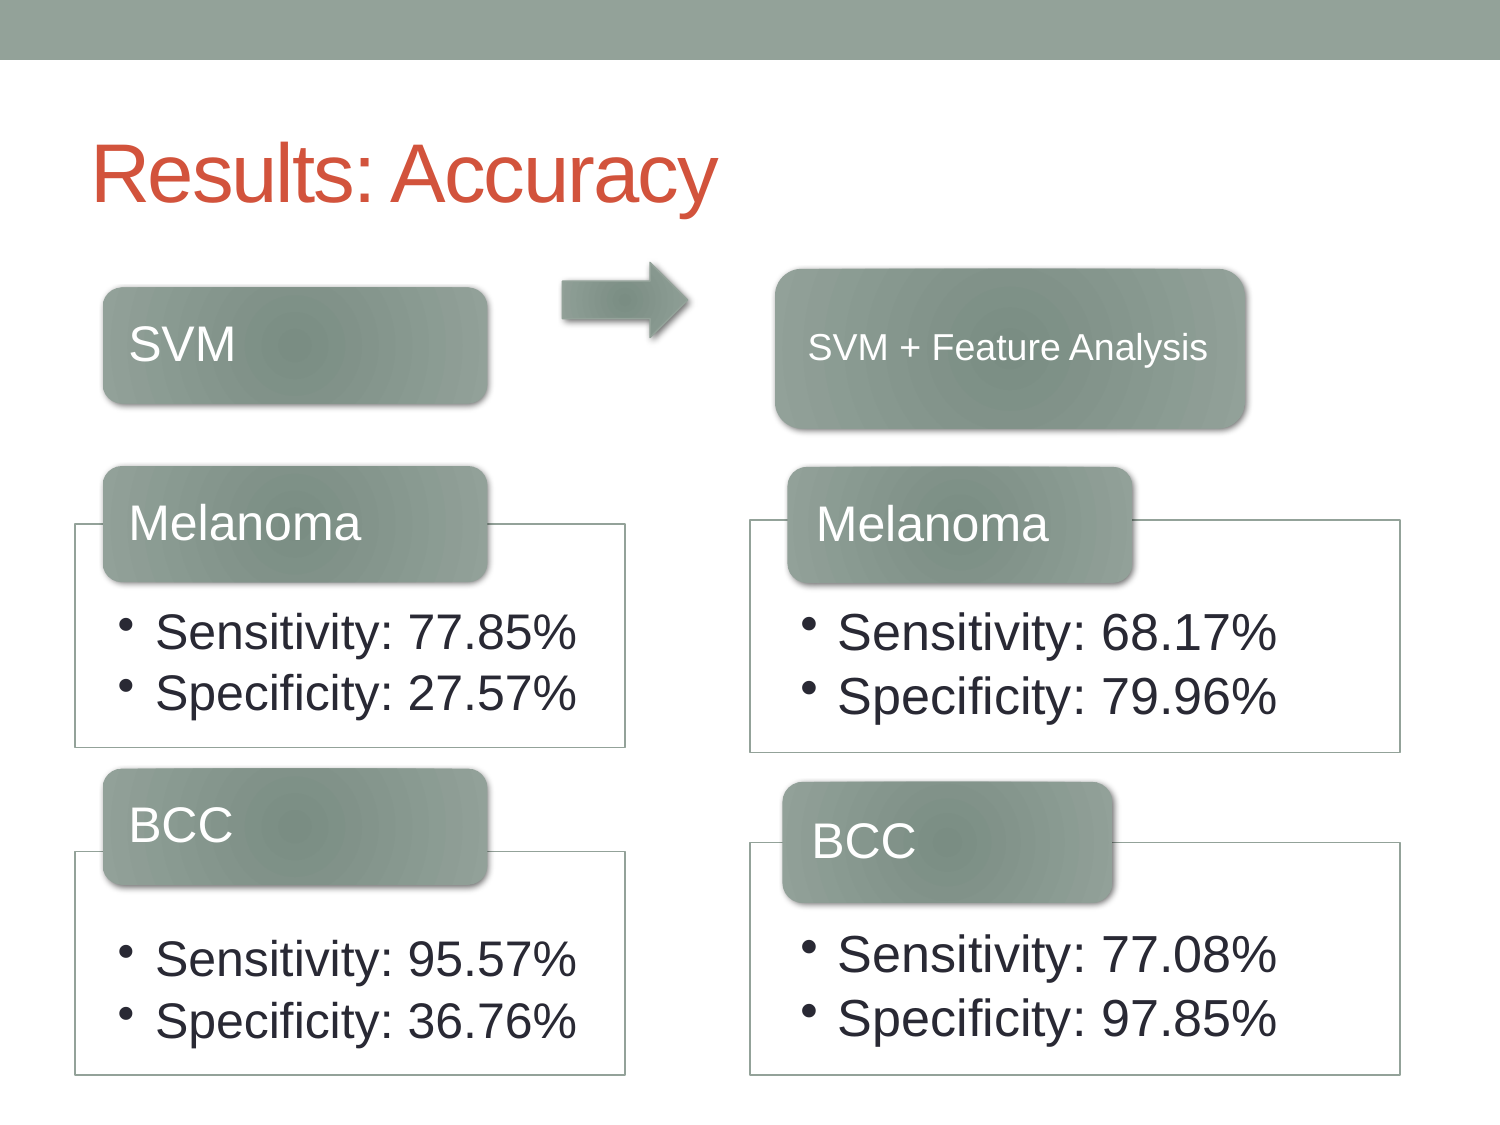

# Results: Accuracy

SVM + Feature Analysis
Sensitivity: 68.17%
Specificity: 79.96%
Melanoma
Sensitivity: 77.08%
Specificity: 97.85%
BCC
SVM
Sensitivity: 77.85%
Specificity: 27.57%
Melanoma
Sensitivity: 95.57%
Specificity: 36.76%
BCC